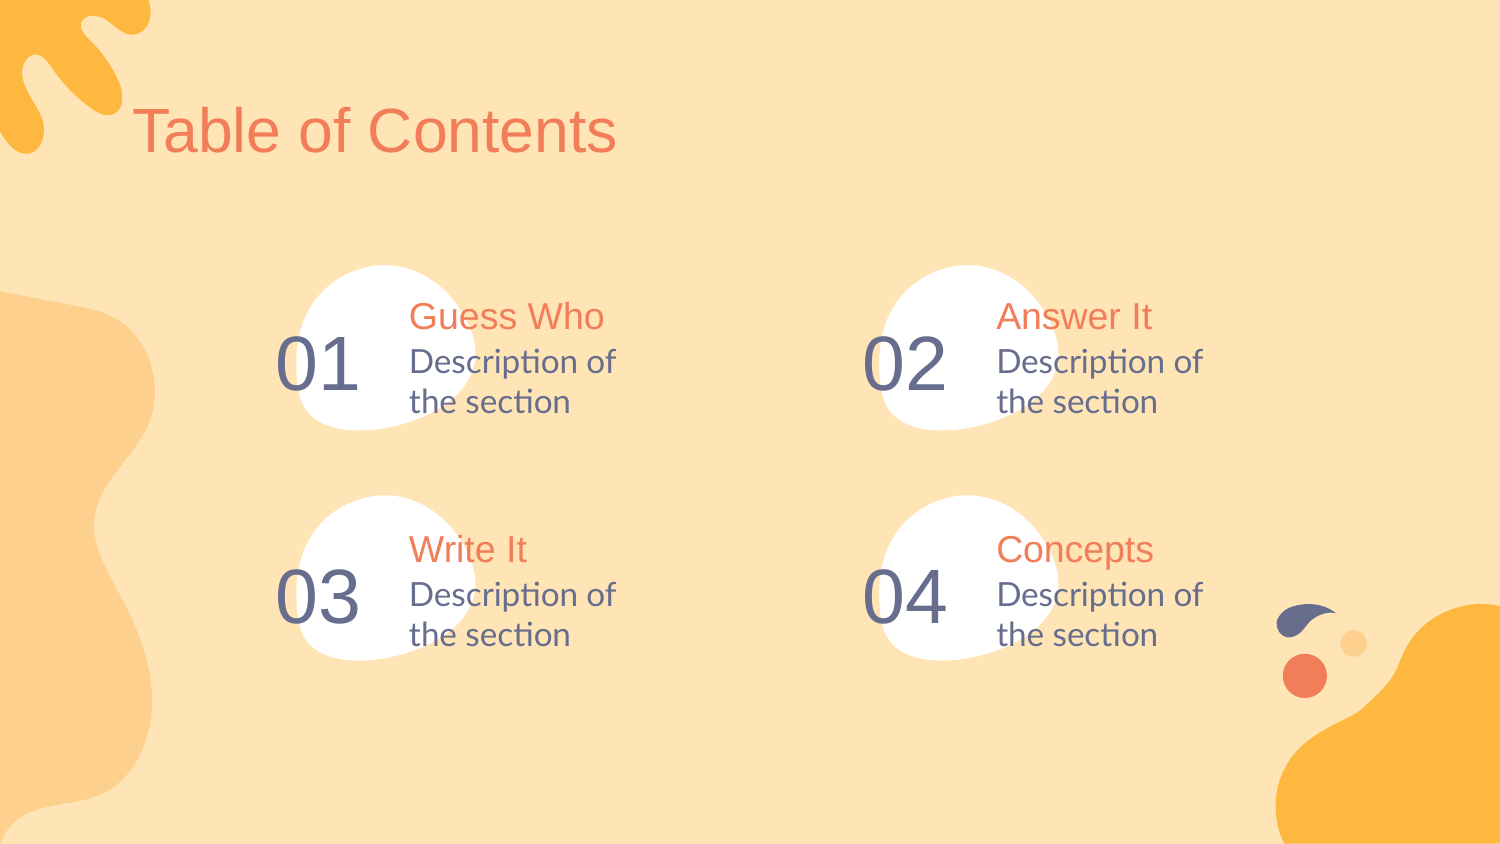

# Table of Contents

01
Guess Who
02
Answer It
Description of the section
Description of the section

Write It
Concepts
03
04
Description of the section
Description of the section